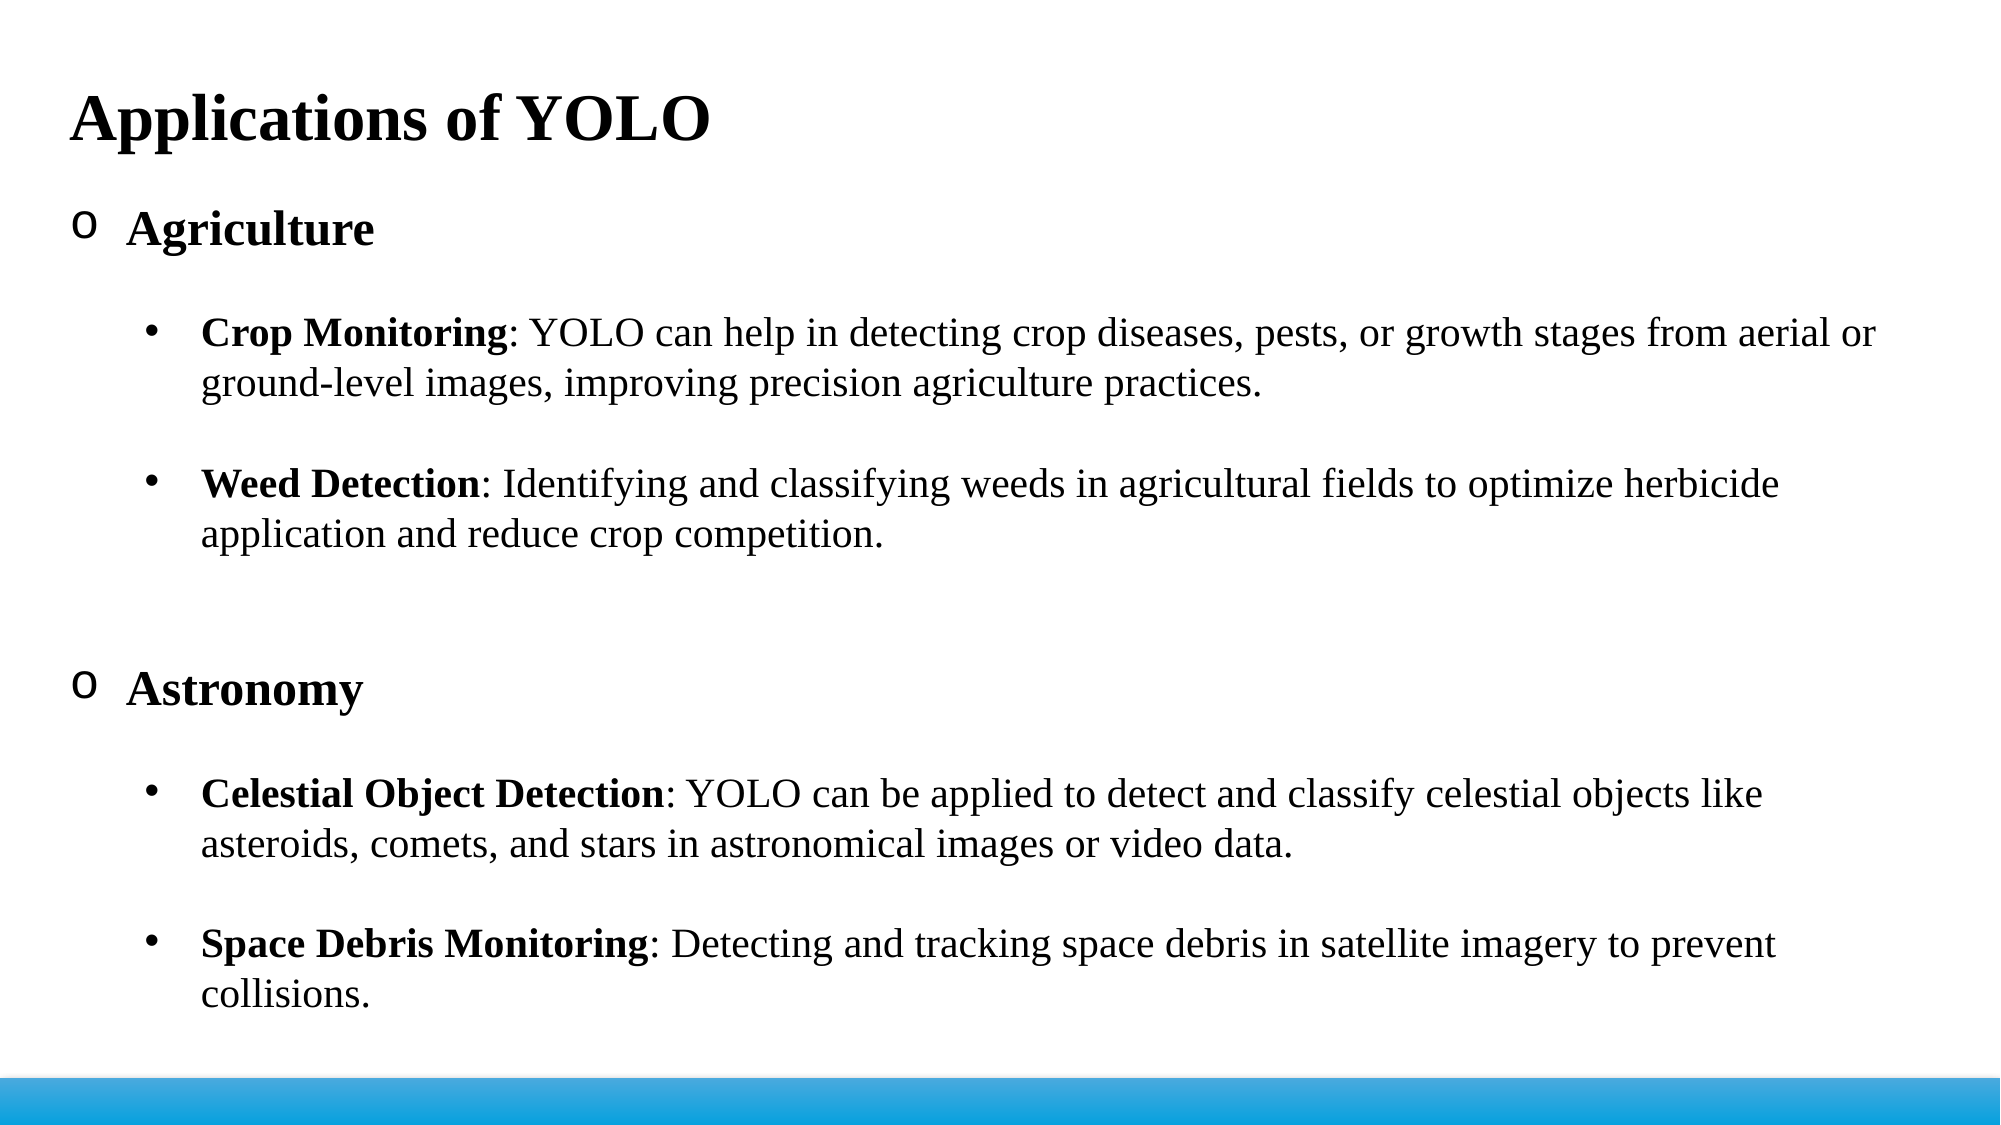

Applications of YOLO
Agriculture

Crop Monitoring: YOLO can help in detecting crop diseases, pests, or growth stages from aerial or ground-level images, improving precision agriculture practices.

Weed Detection: Identifying and classifying weeds in agricultural fields to optimize herbicide application and reduce crop competition.

Astronomy

Celestial Object Detection: YOLO can be applied to detect and classify celestial objects like asteroids, comets, and stars in astronomical images or video data.

Space Debris Monitoring: Detecting and tracking space debris in satellite imagery to prevent collisions.